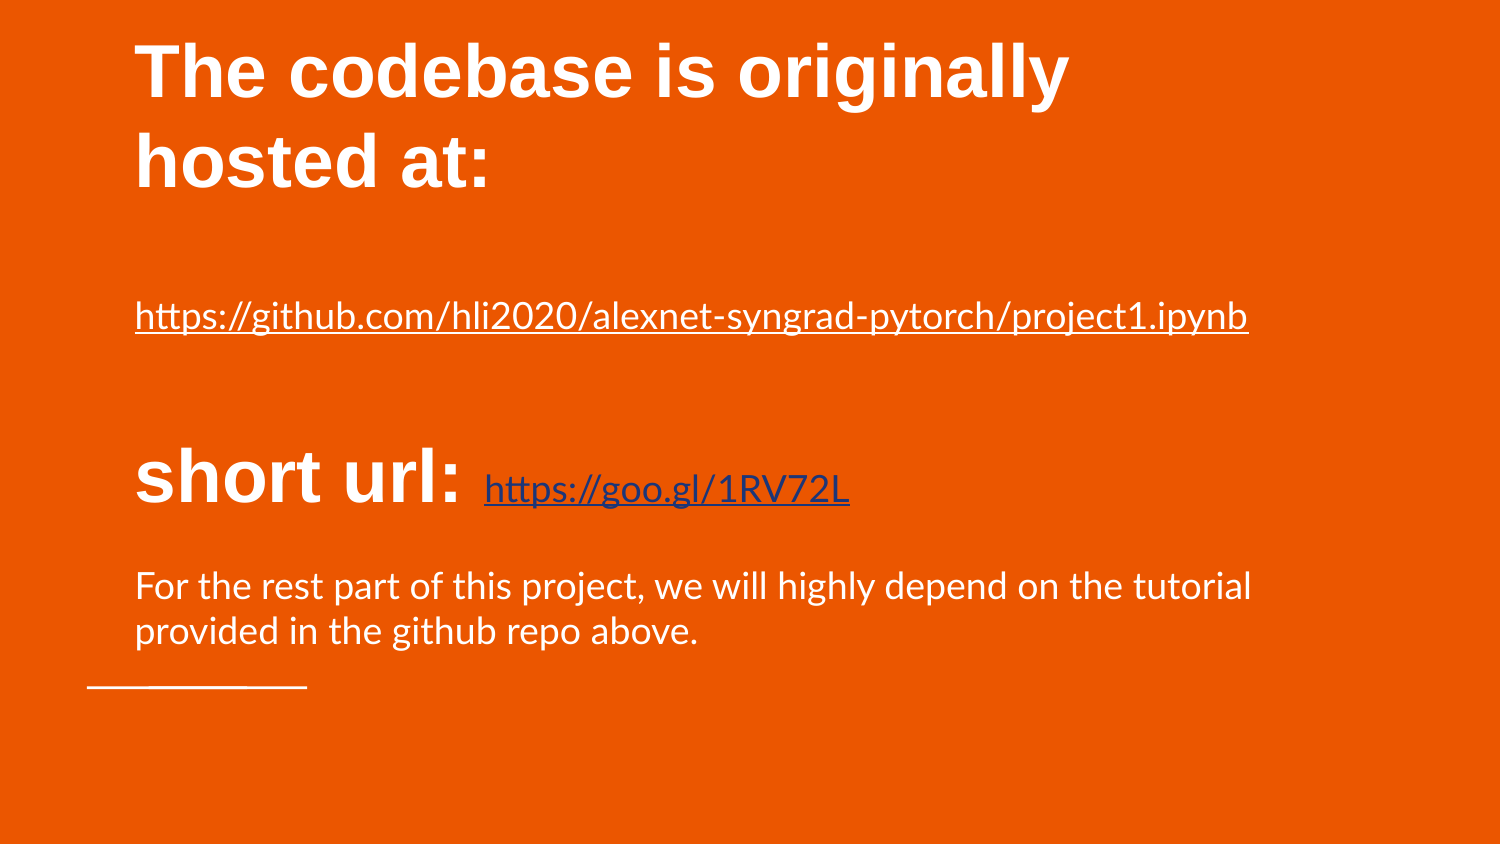

# The codebase is originally hosted at:

https://github.com/hli2020/alexnet-syngrad-pytorch/project1.ipynb

short url: https://goo.gl/1RV72L

For the rest part of this project, we will highly depend on the tutorial provided in the github repo above.